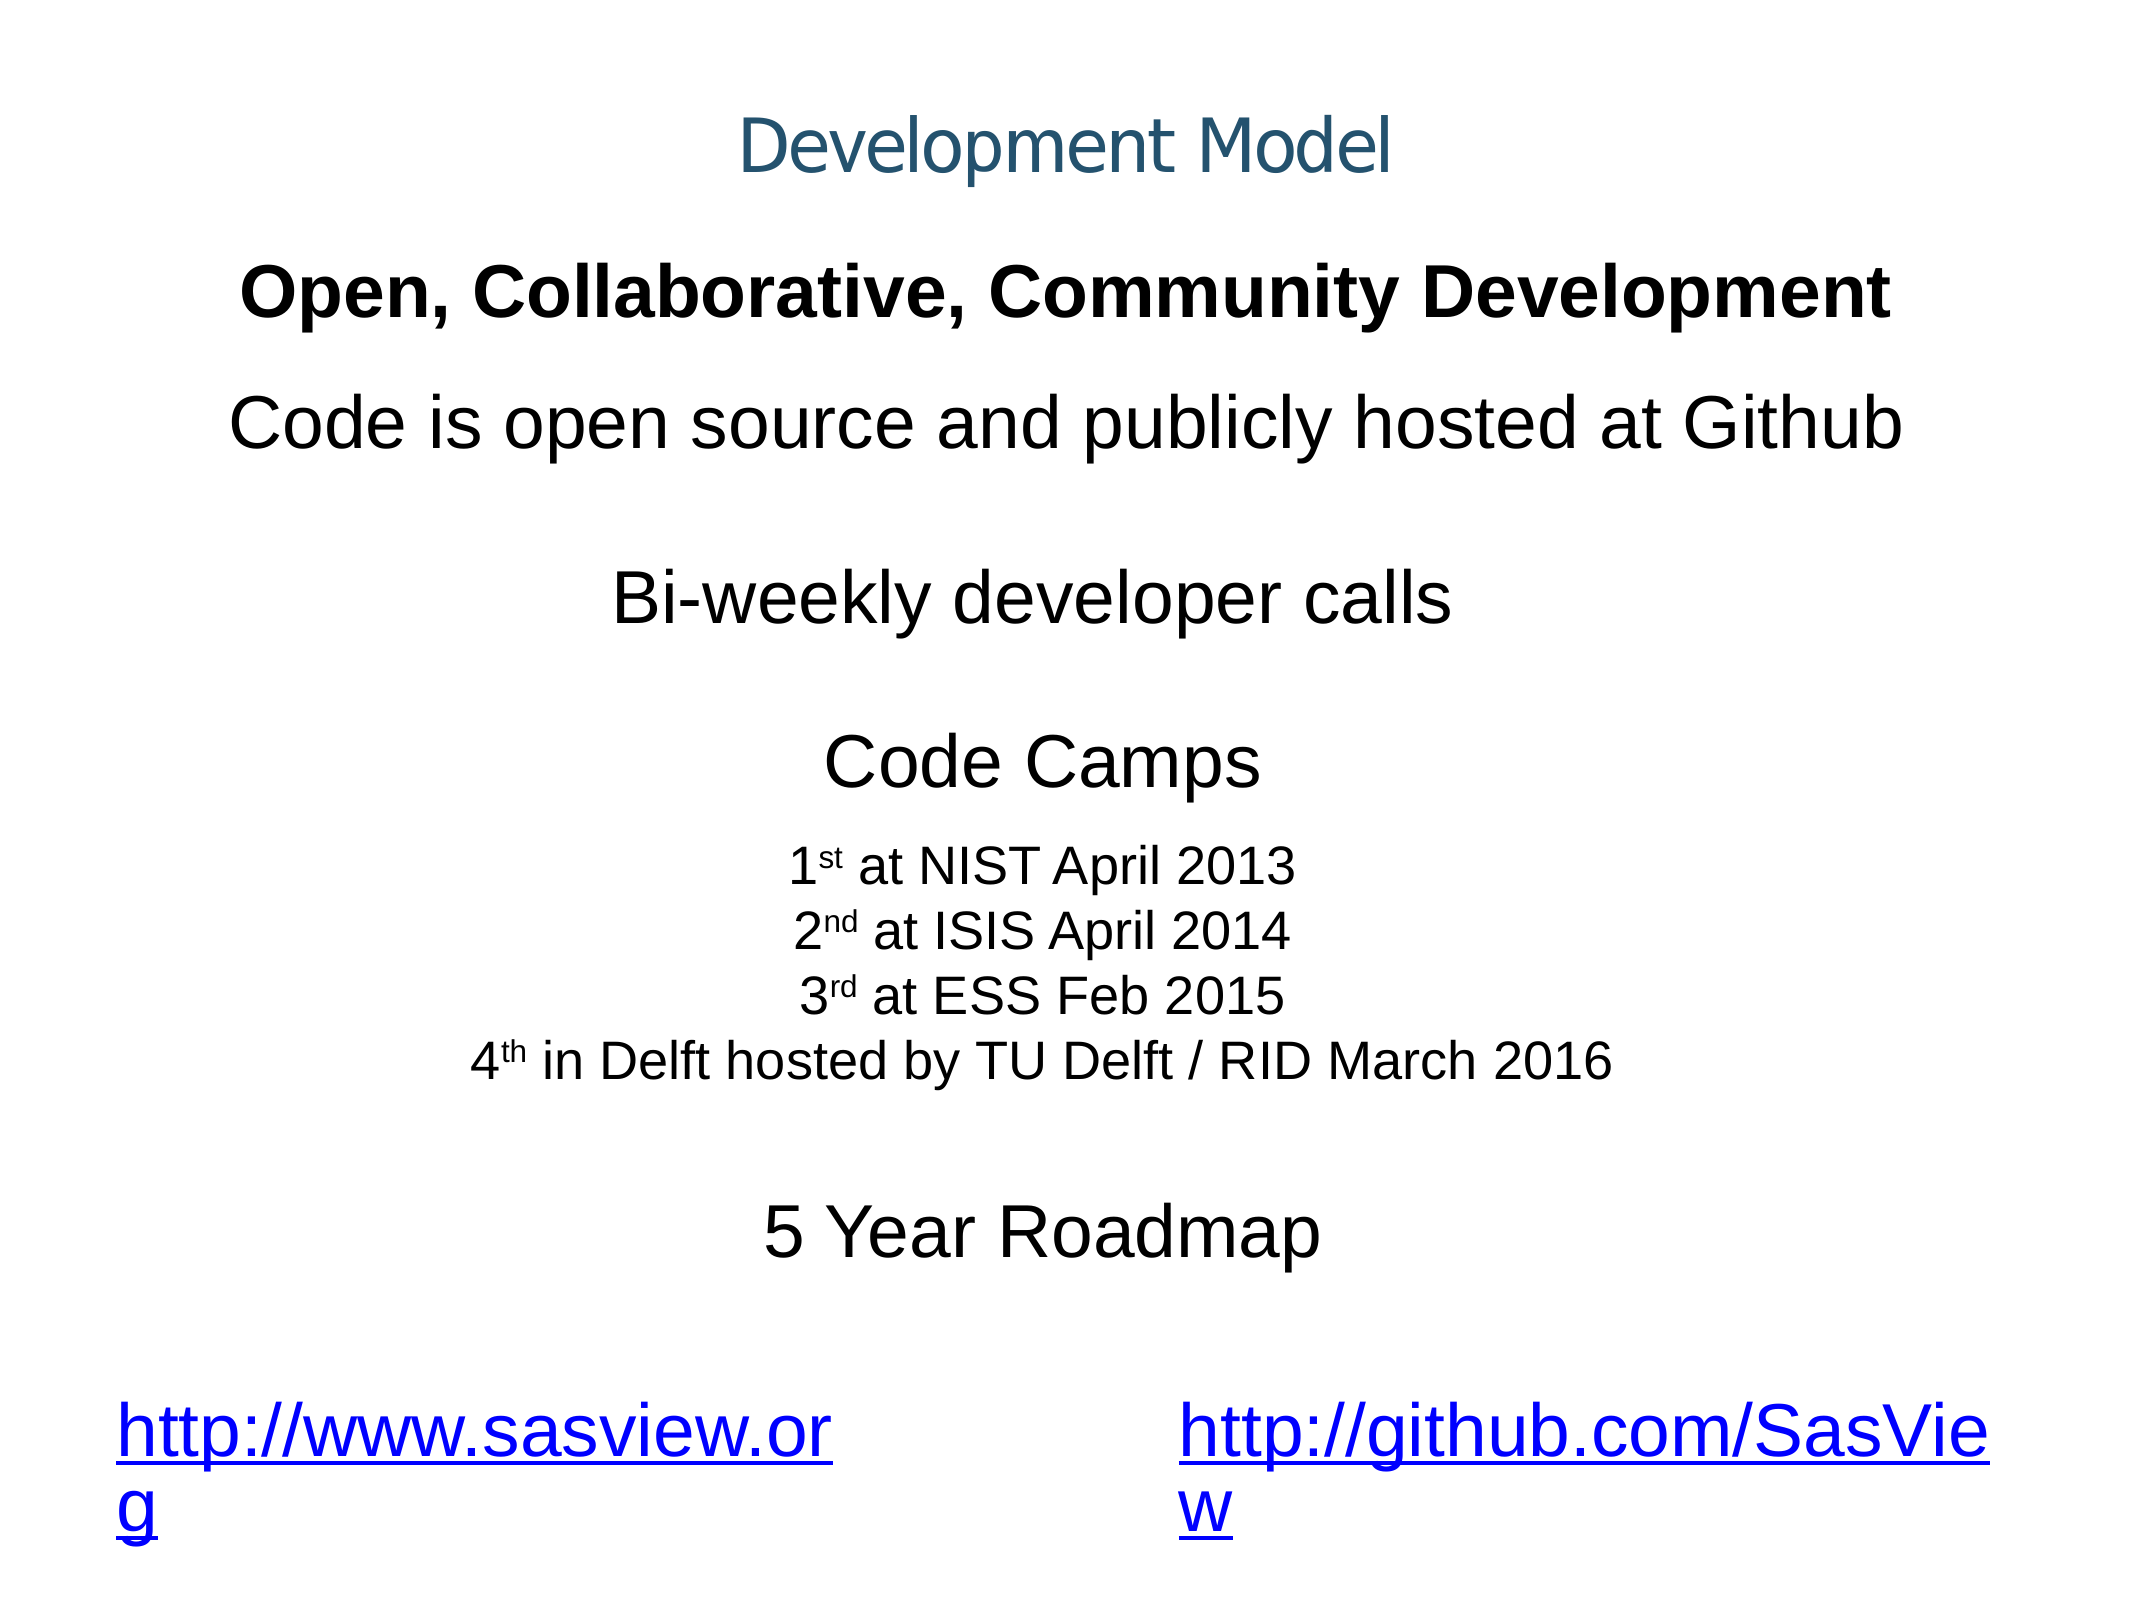

# Development Model
Open, Collaborative, Community Development
Code is open source and publicly hosted at Github
Bi-weekly developer calls
Code Camps
1st at NIST April 2013
2nd at ISIS April 2014
3rd at ESS Feb 2015
4th in Delft hosted by TU Delft / RID March 2016
5 Year Roadmap
http://www.sasview.org
http://github.com/SasView
32